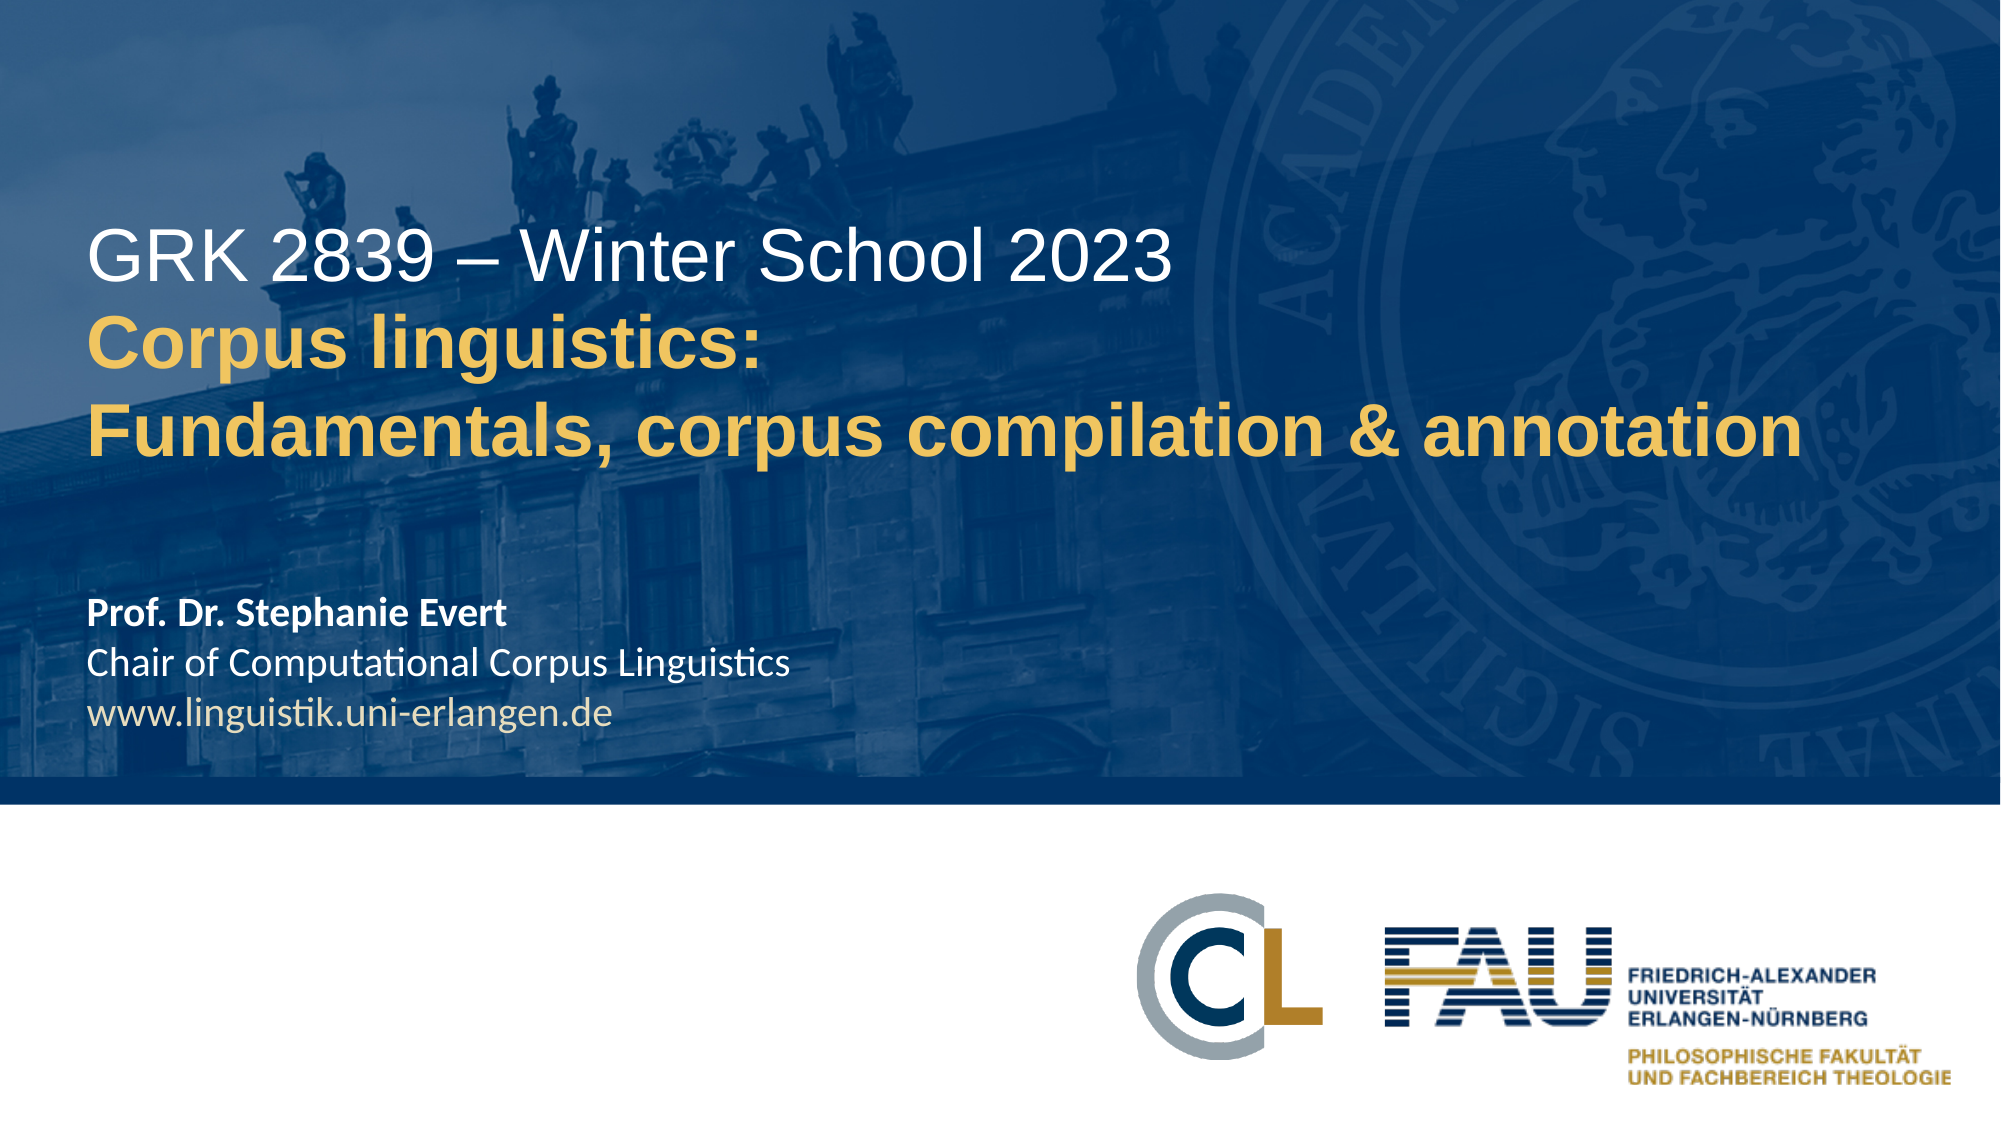

# GRK 2839 – Winter School 2023 Corpus linguistics: Fundamentals, corpus compilation & annotation
Prof. Dr. Stephanie Evert
Chair of Computational Corpus Linguistics
www.linguistik.uni-erlangen.de